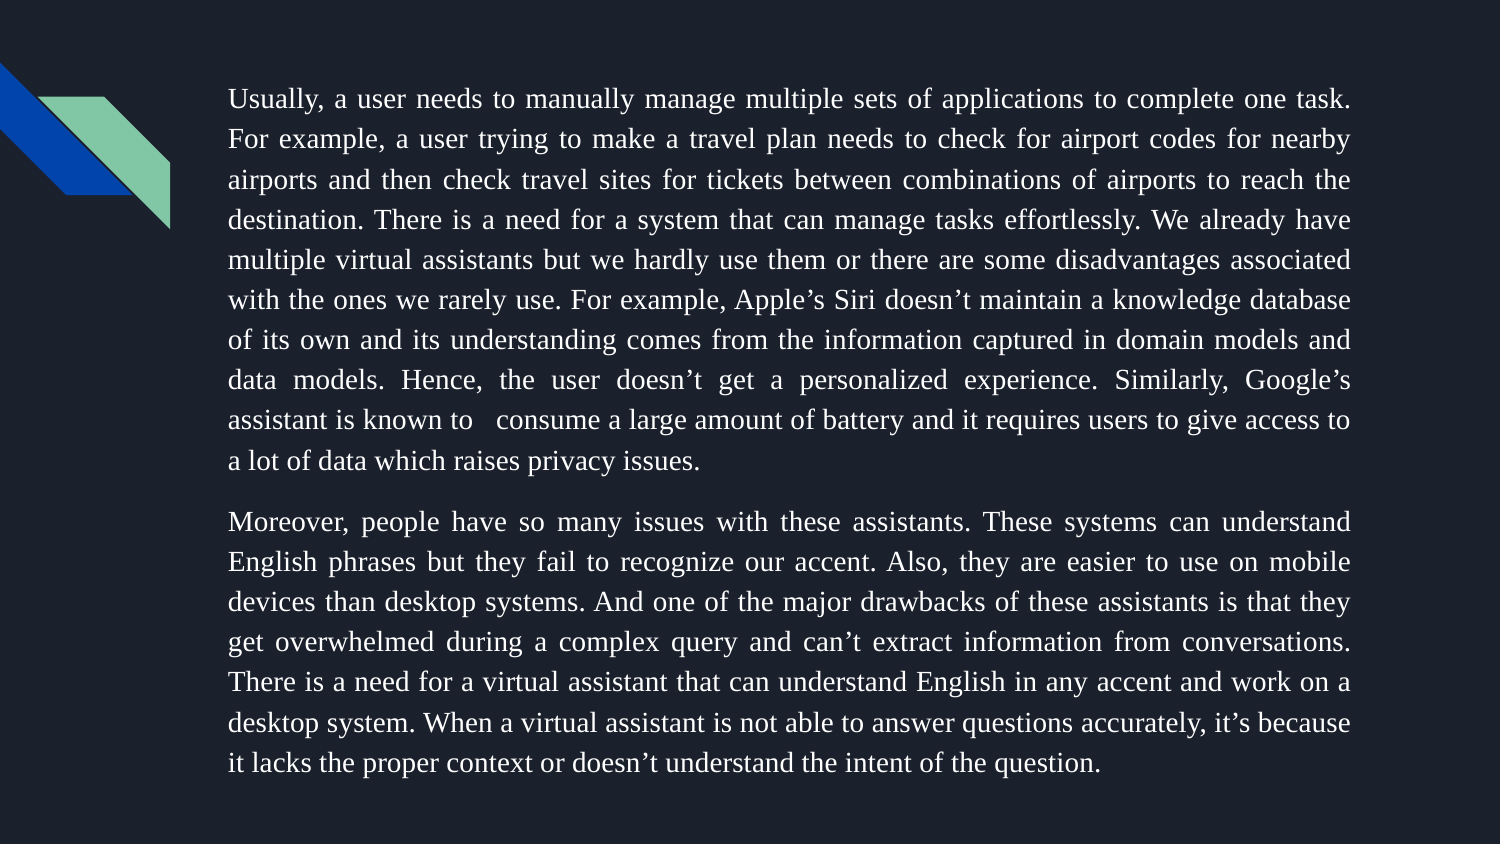

Usually, a user needs to manually manage multiple sets of applications to complete one task. For example, a user trying to make a travel plan needs to check for airport codes for nearby airports and then check travel sites for tickets between combinations of airports to reach the destination. There is a need for a system that can manage tasks effortlessly. We already have multiple virtual assistants but we hardly use them or there are some disadvantages associated with the ones we rarely use. For example, Apple’s Siri doesn’t maintain a knowledge database of its own and its understanding comes from the information captured in domain models and data models. Hence, the user doesn’t get a personalized experience. Similarly, Google’s assistant is known to   consume a large amount of battery and it requires users to give access to a lot of data which raises privacy issues.
Moreover, people have so many issues with these assistants. These systems can understand English phrases but they fail to recognize our accent. Also, they are easier to use on mobile devices than desktop systems. And one of the major drawbacks of these assistants is that they get overwhelmed during a complex query and can’t extract information from conversations. There is a need for a virtual assistant that can understand English in any accent and work on a desktop system. When a virtual assistant is not able to answer questions accurately, it’s because it lacks the proper context or doesn’t understand the intent of the question.